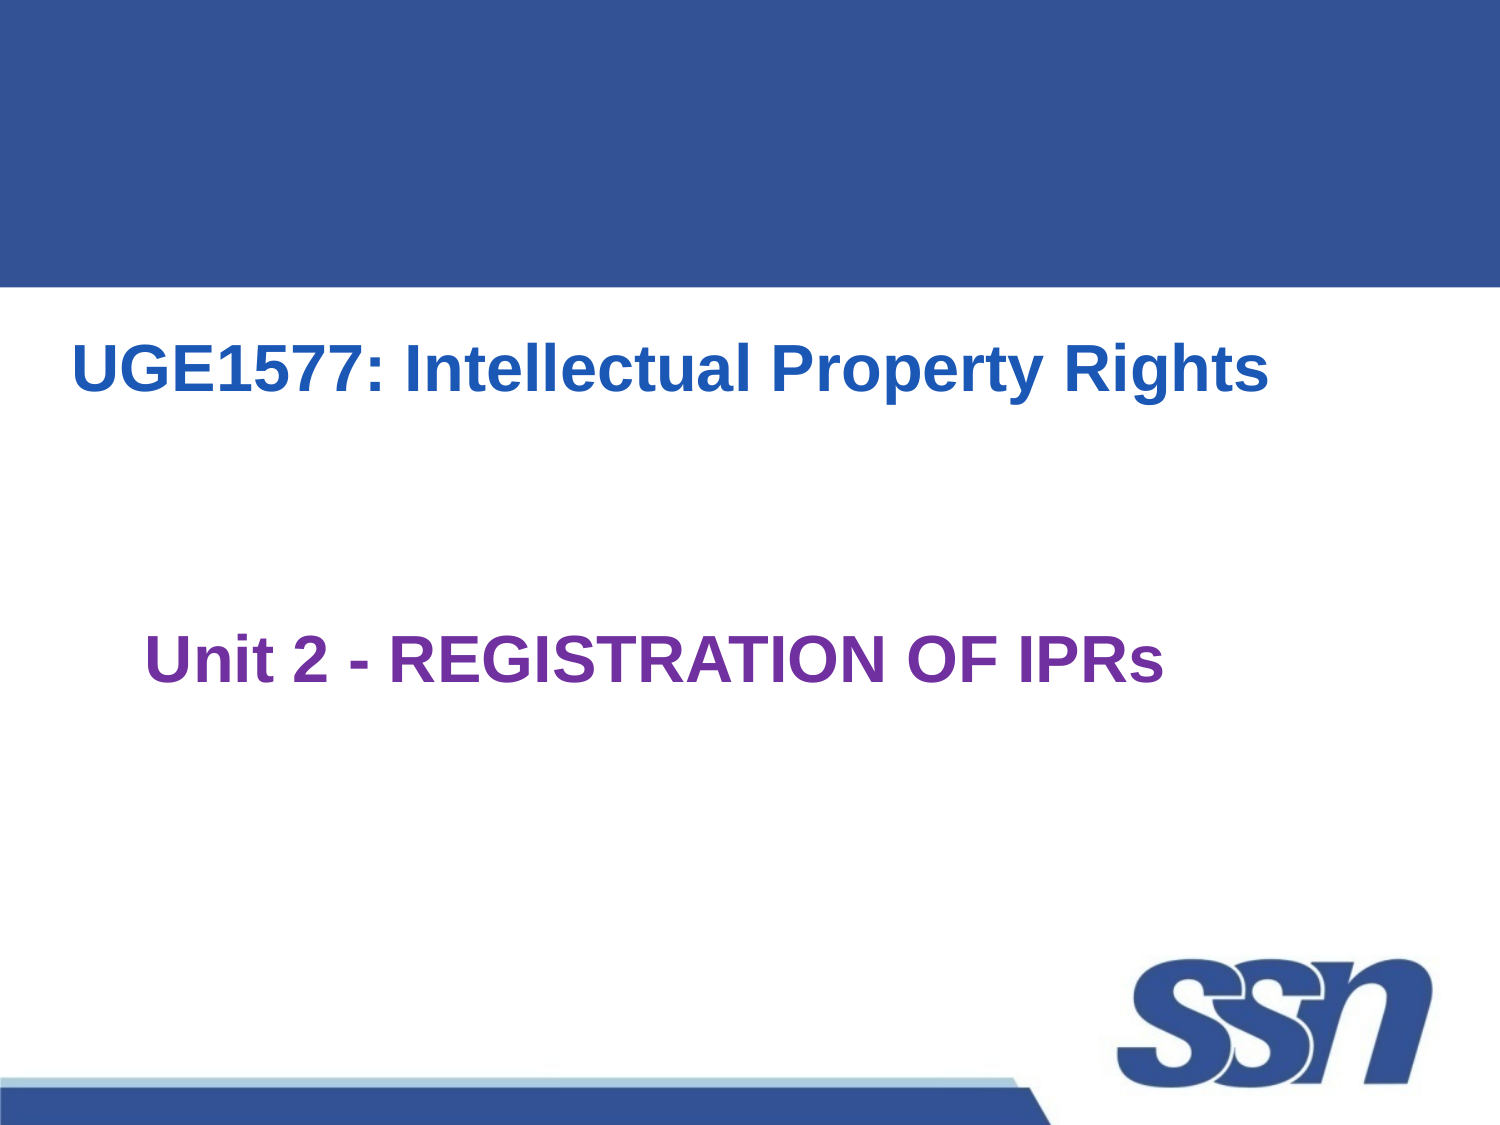

UGE1577: Intellectual Property Rights
Unit 2 - REGISTRATION OF IPRs